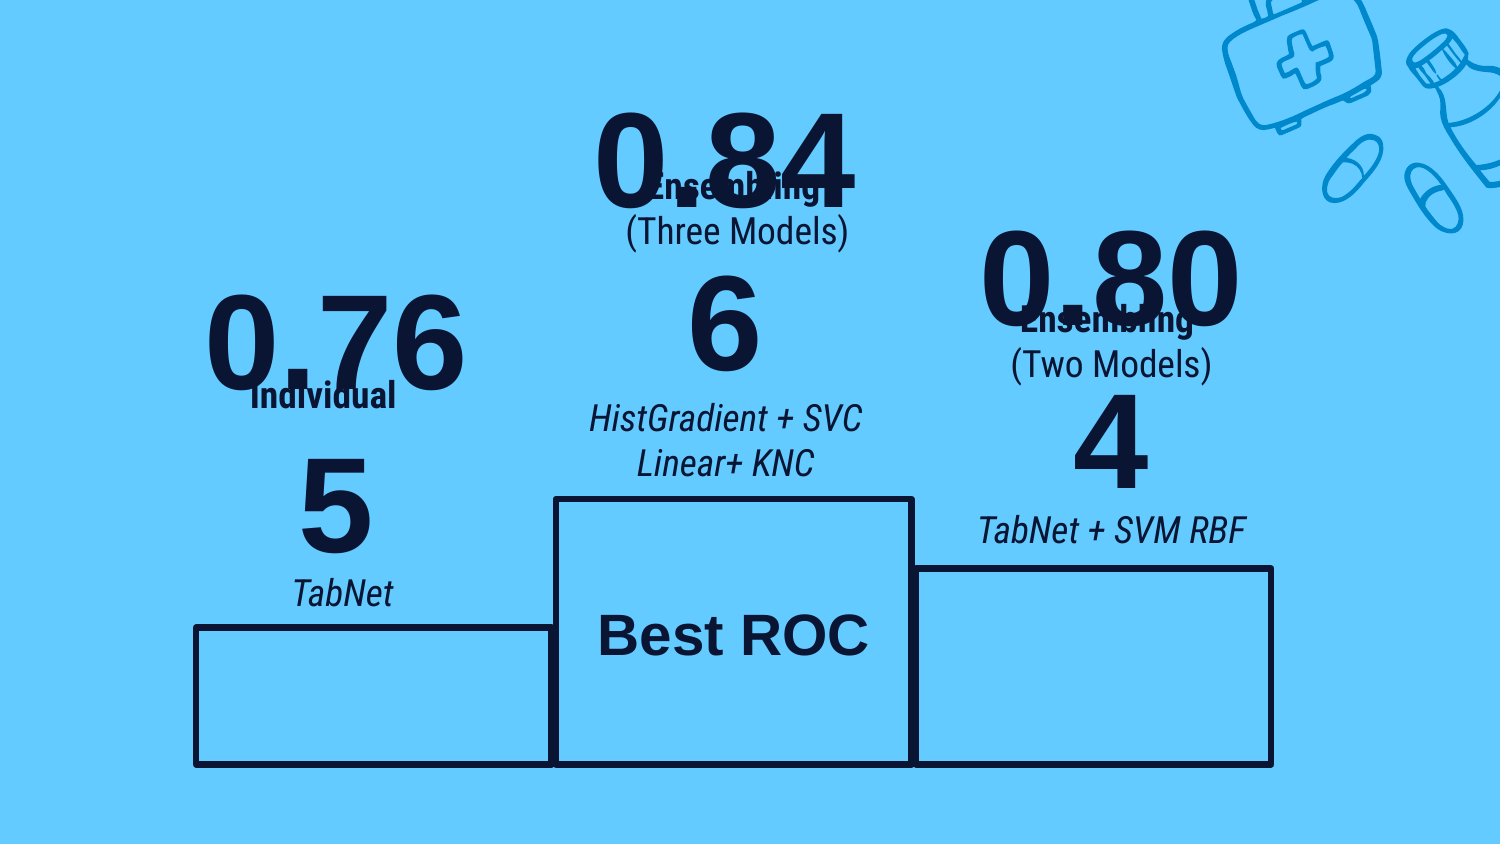

Ensembling
(Three Models)
0.846
Ensembling
(Two Models)
0.804
Individual
0.765
HistGradient + SVC Linear+ KNC
TabNet + SVM RBF
Best ROC
# TabNet